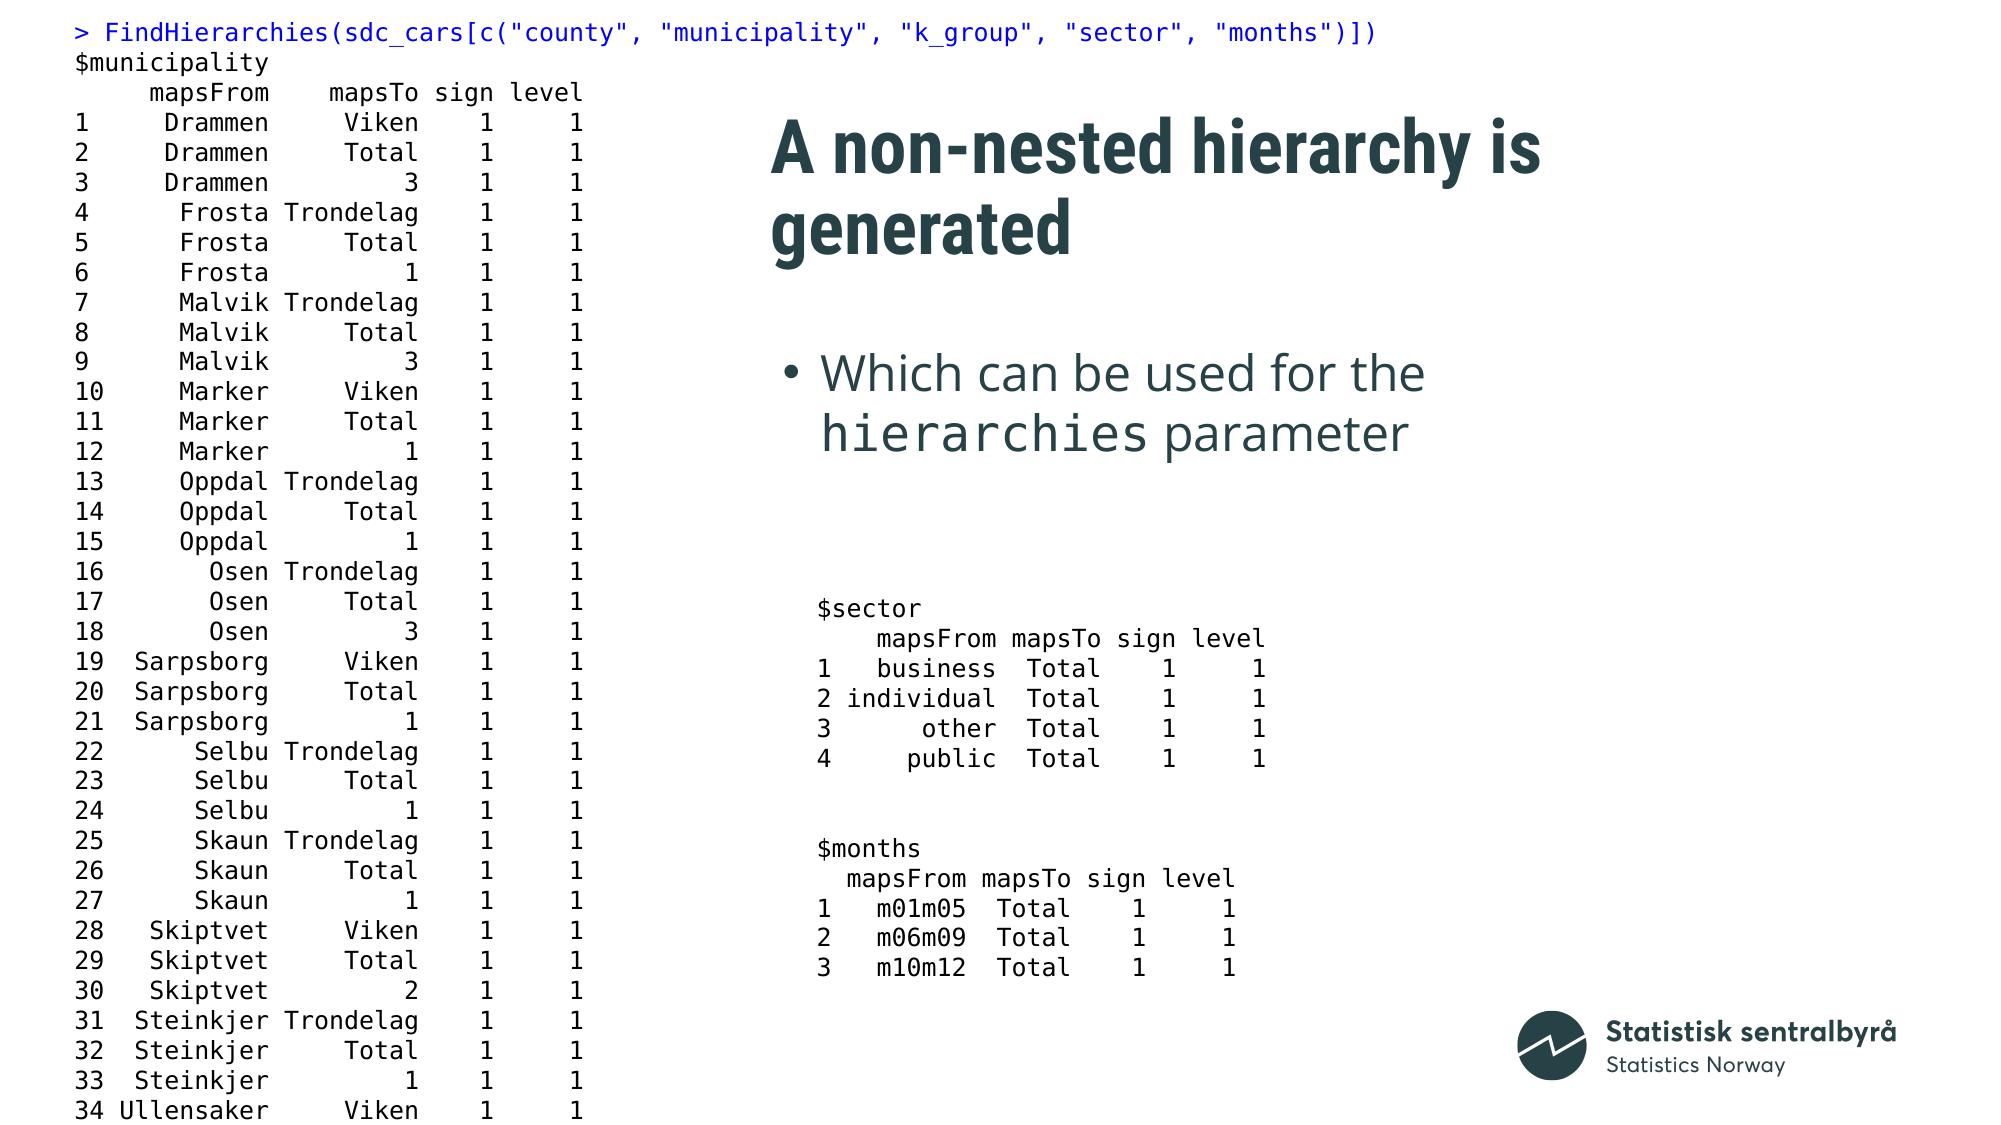

> FindHierarchies(sdc_cars[c("county", "municipality", "k_group", "sector", "months")])
$municipality
     mapsFrom    mapsTo sign level
1     Drammen     Viken    1     1
2     Drammen     Total    1     1
3     Drammen         3    1     1
4      Frosta Trondelag    1     1
5      Frosta     Total    1     1
6      Frosta         1    1     1
7      Malvik Trondelag    1     1
8      Malvik     Total    1     1
9      Malvik         3    1     1
10     Marker     Viken    1     1
11     Marker     Total    1     1
12     Marker         1    1     1
13     Oppdal Trondelag    1     1
14     Oppdal     Total    1     1
15     Oppdal         1    1     1
16       Osen Trondelag    1     1
17       Osen     Total    1     1
18       Osen         3    1     1
19  Sarpsborg     Viken    1     1
20  Sarpsborg     Total    1     1
21  Sarpsborg         1    1     1
22      Selbu Trondelag    1     1
23      Selbu     Total    1     1
24      Selbu         1    1     1
25      Skaun Trondelag    1     1
26      Skaun     Total    1     1
27      Skaun         1    1     1
28   Skiptvet     Viken    1     1
29   Skiptvet     Total    1     1
30   Skiptvet         2    1     1
31  Steinkjer Trondelag    1     1
32  Steinkjer     Total    1     1
33  Steinkjer         1    1     1
34 Ullensaker     Viken    1     1
35 Ullensaker     Total    1     1
36 Ullensaker         2    1     1
# A non-nested hierarchy is generated

Which can be used for the hierarchies parameter
$sector
    mapsFrom mapsTo sign level
1   business  Total    1     1
2 individual  Total    1     1
3      other  Total    1     1
4     public  Total    1     1

$months
  mapsFrom mapsTo sign level
1   m01m05  Total    1     1
2   m06m09  Total    1     1
3   m10m12  Total    1     1